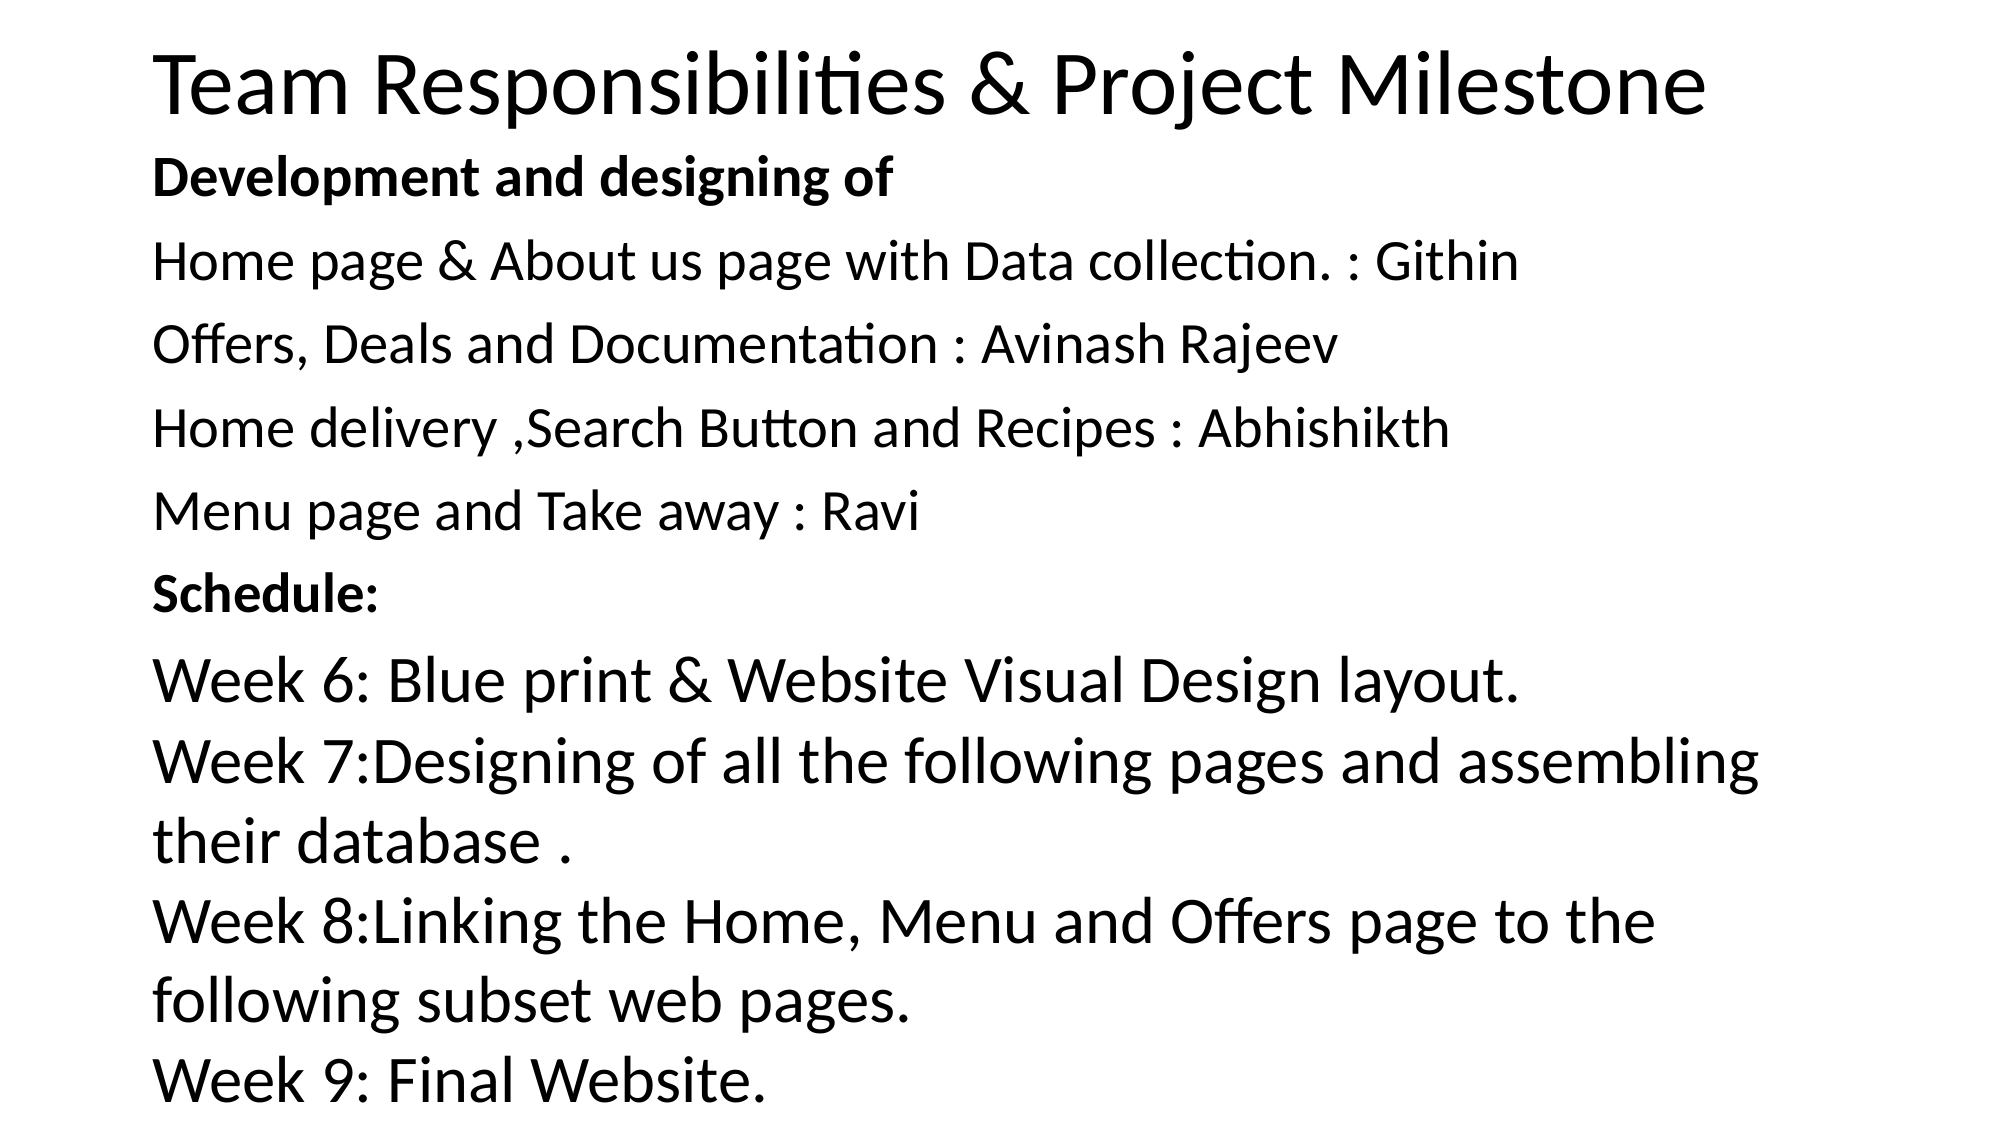

# Team Responsibilities & Project Milestone
Development and designing of
Home page & About us page with Data collection. : Githin
Offers, Deals and Documentation : Avinash Rajeev
Home delivery ,Search Button and Recipes : Abhishikth
Menu page and Take away : Ravi
Schedule:
Week 6: Blue print & Website Visual Design layout.
Week 7:Designing of all the following pages and assembling their database .
Week 8:Linking the Home, Menu and Offers page to the following subset web pages.
Week 9: Final Website.